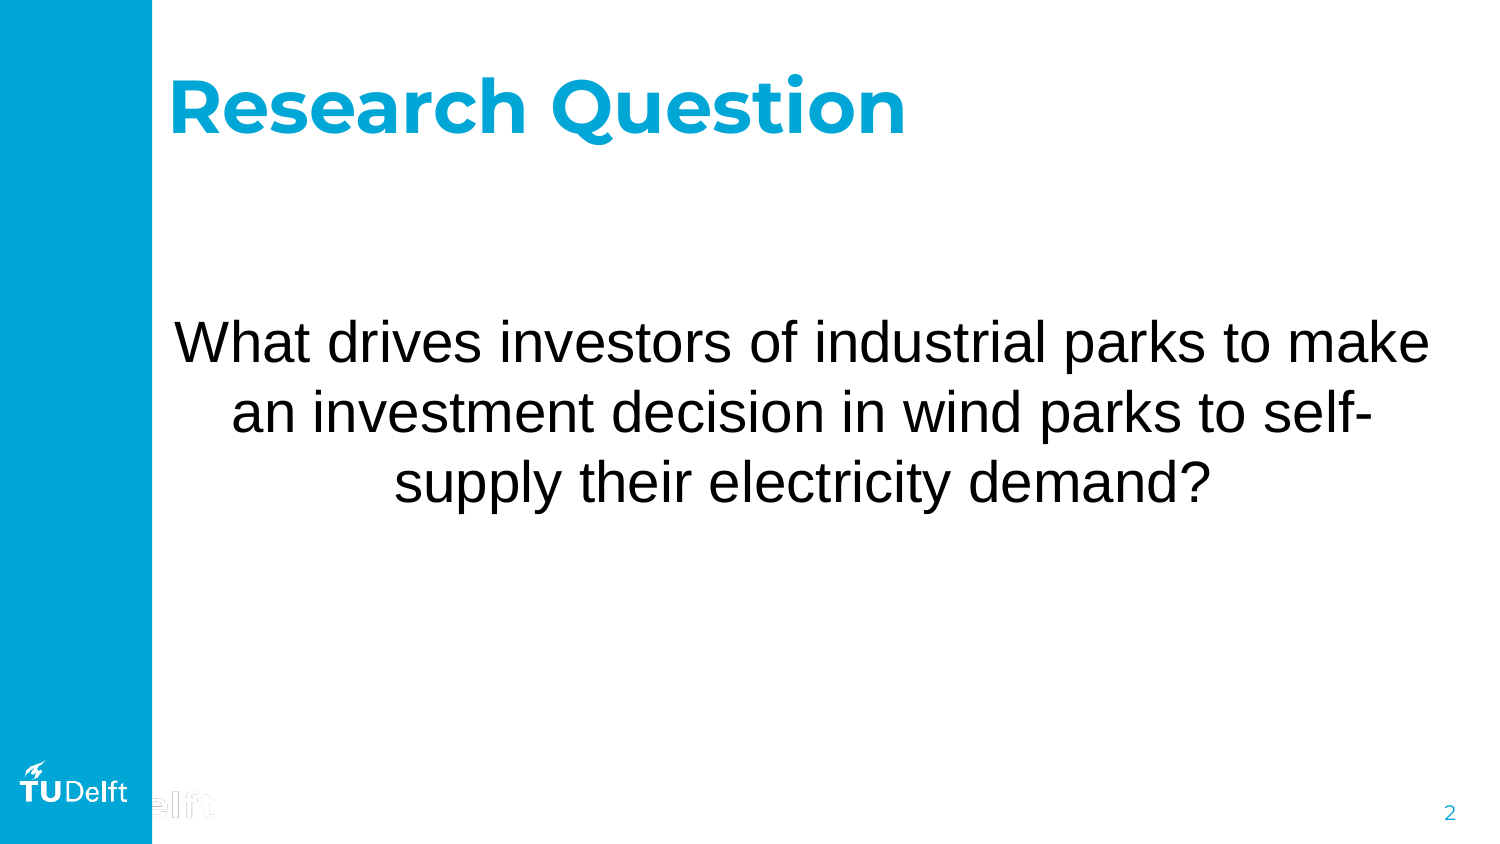

# Research Question
What drives investors of industrial parks to make an investment decision in wind parks to self-supply their electricity demand?